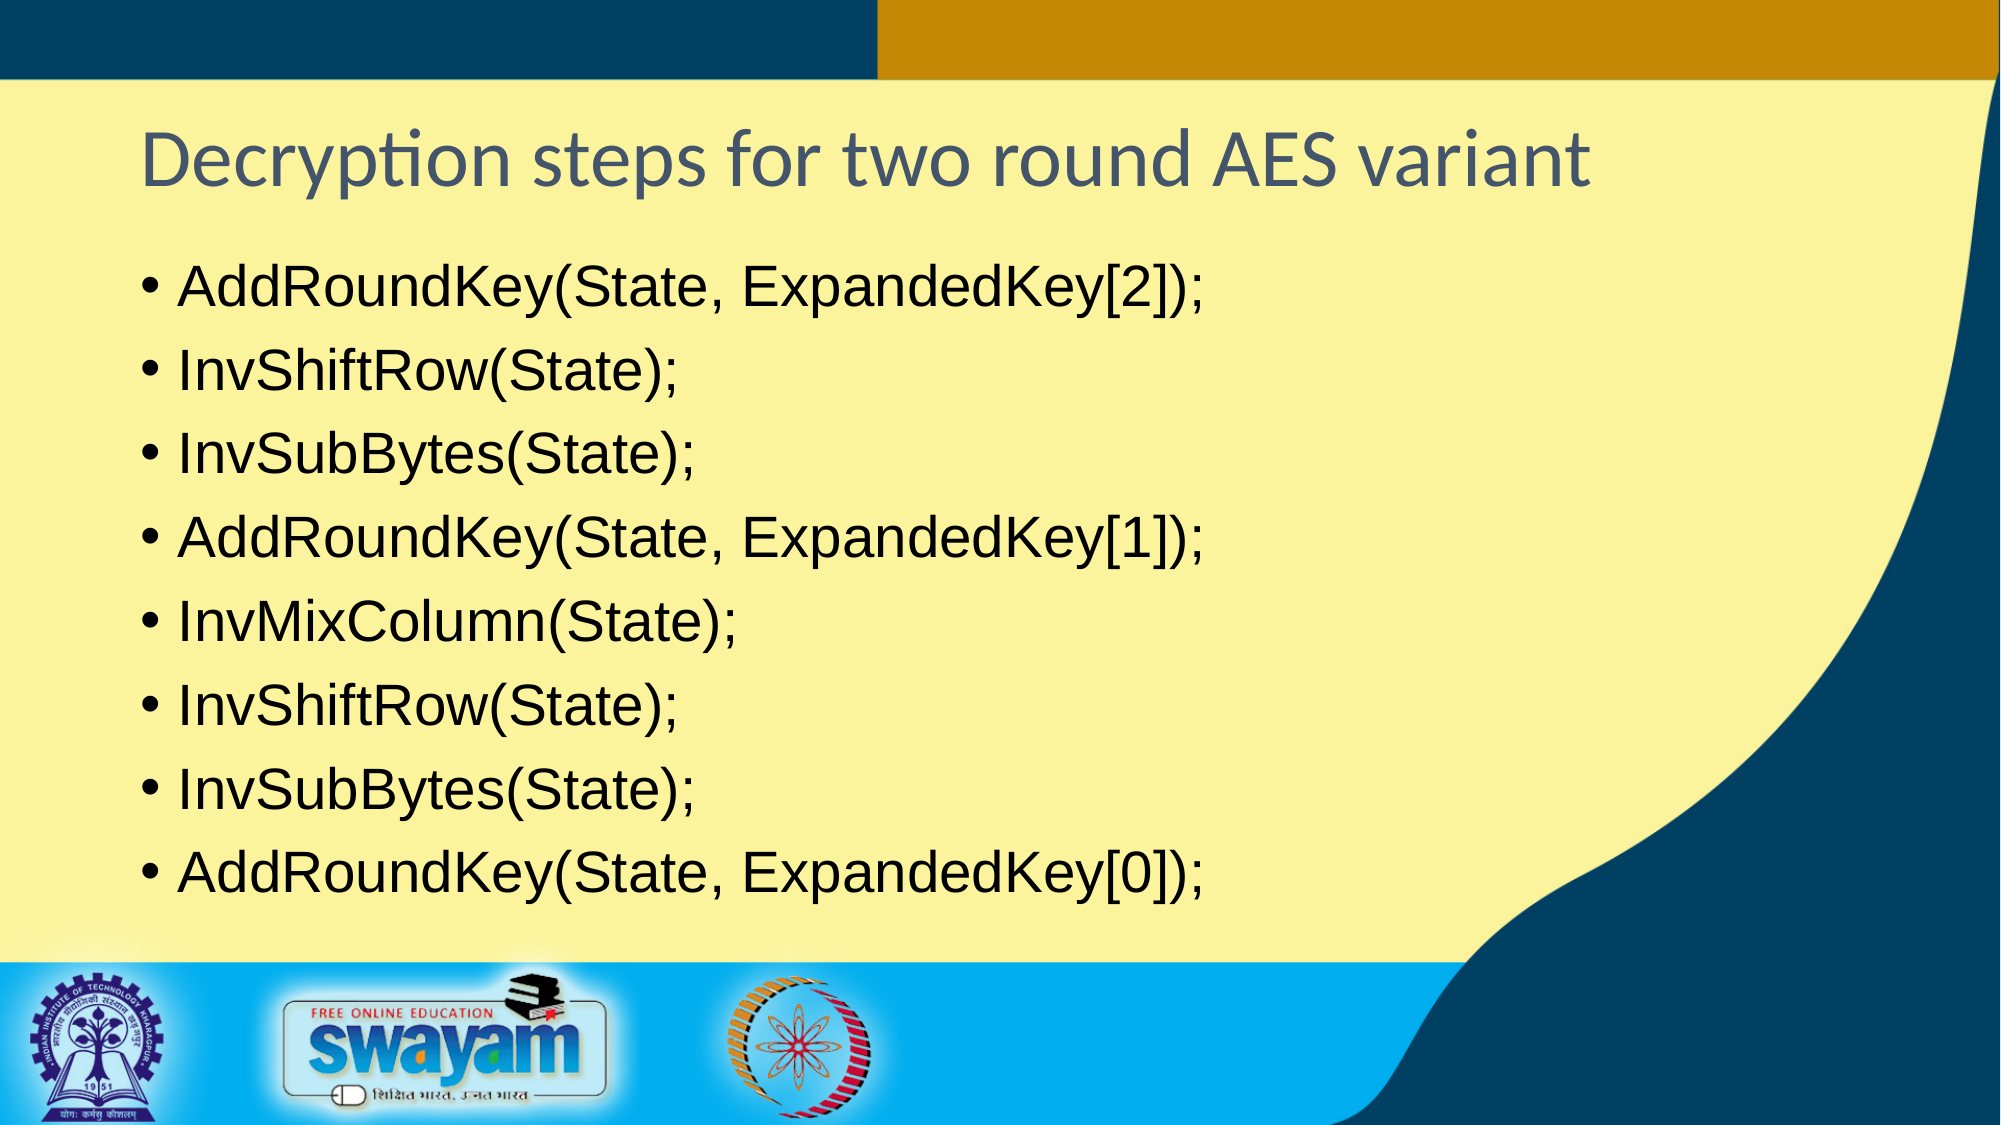

# Decryption steps for two round AES variant
AddRoundKey(State, ExpandedKey[2]);
InvShiftRow(State);
InvSubBytes(State);
AddRoundKey(State, ExpandedKey[1]);
InvMixColumn(State);
InvShiftRow(State);
InvSubBytes(State);
AddRoundKey(State, ExpandedKey[0]);